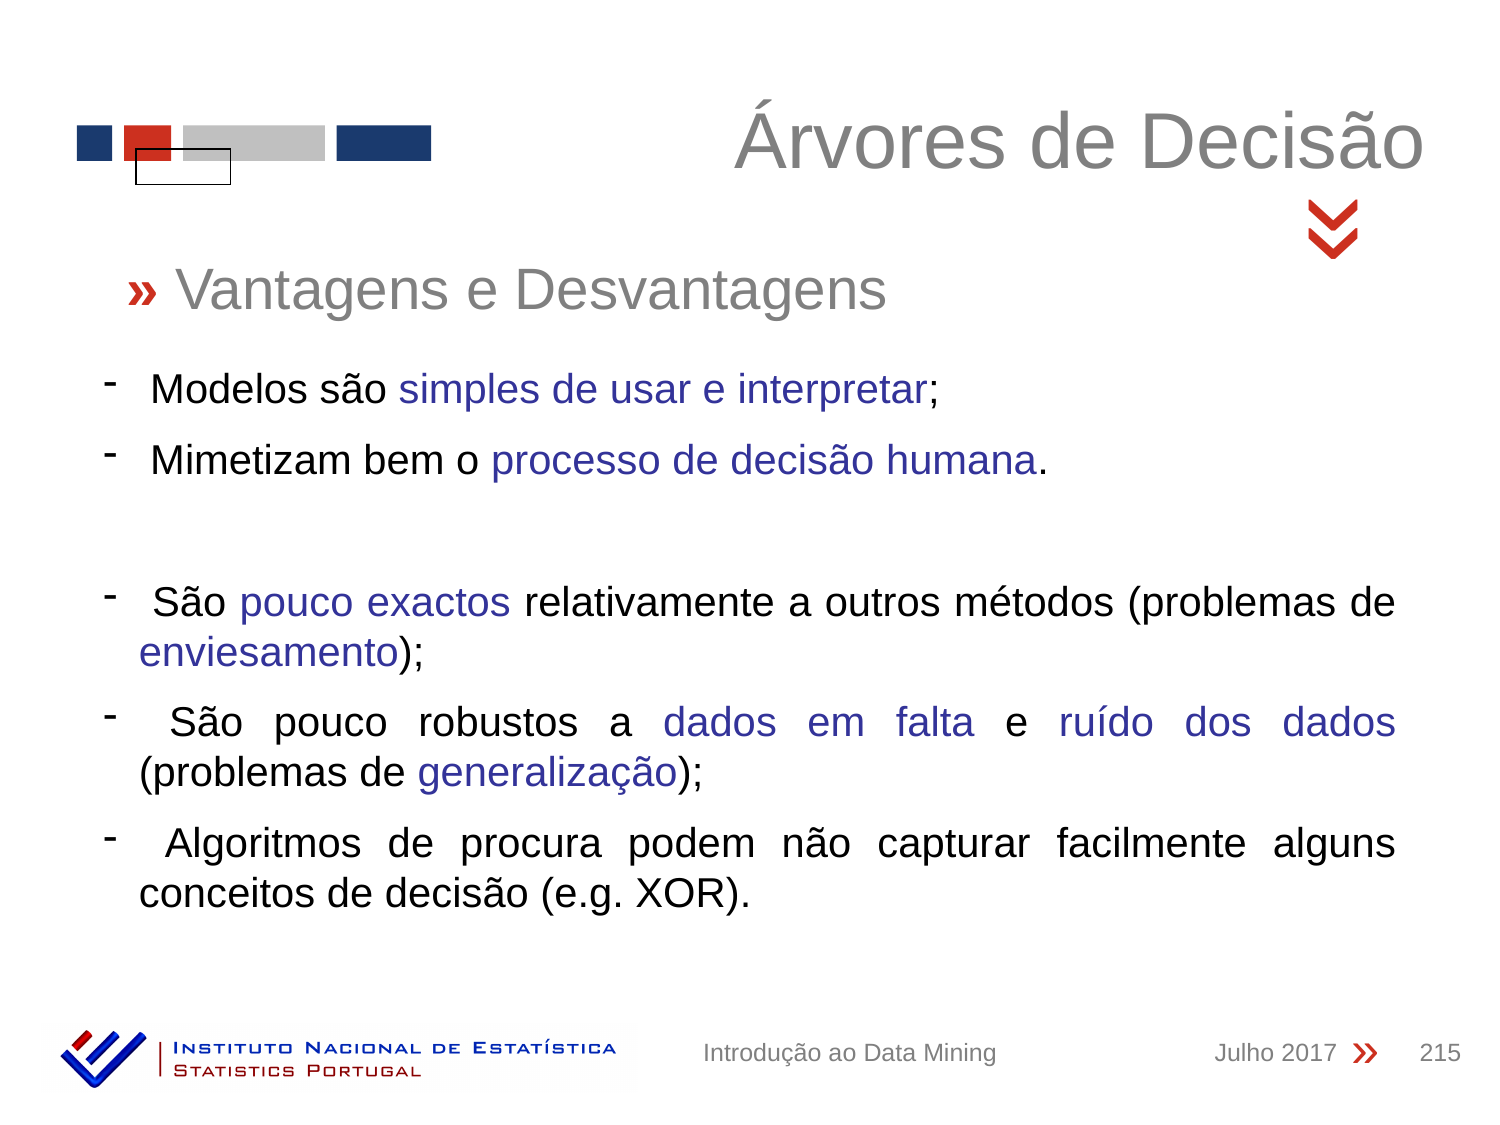

Árvores de Decisão
«
» Vantagens e Desvantagens
 Modelos são simples de usar e interpretar;
 Mimetizam bem o processo de decisão humana.

 São pouco exactos relativamente a outros métodos (problemas de enviesamento);
 São pouco robustos a dados em falta e ruído dos dados (problemas de generalização);
 Algoritmos de procura podem não capturar facilmente alguns conceitos de decisão (e.g. XOR).
Introdução ao Data Mining
Julho 2017
215
«